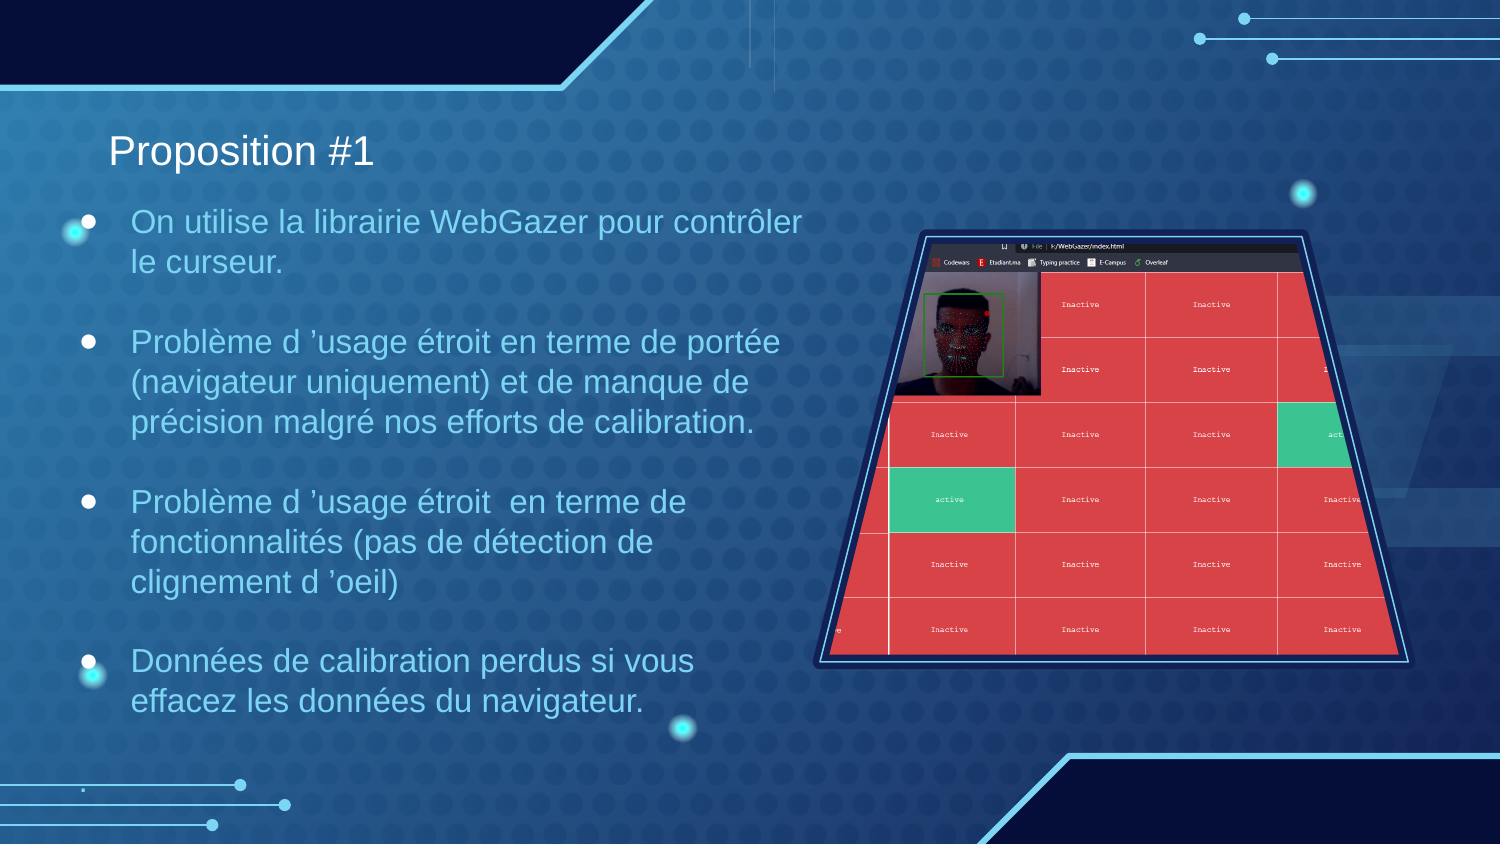

# Proposition #1
On utilise la librairie WebGazer pour contrôler le curseur.

Problème d ’usage étroit en terme de portée (navigateur uniquement) et de manque de précision malgré nos efforts de calibration.

Problème d ’usage étroit  en terme de fonctionnalités (pas de détection de clignement d ’oeil)

Données de calibration perdus si vous effacez les données du navigateur.

.